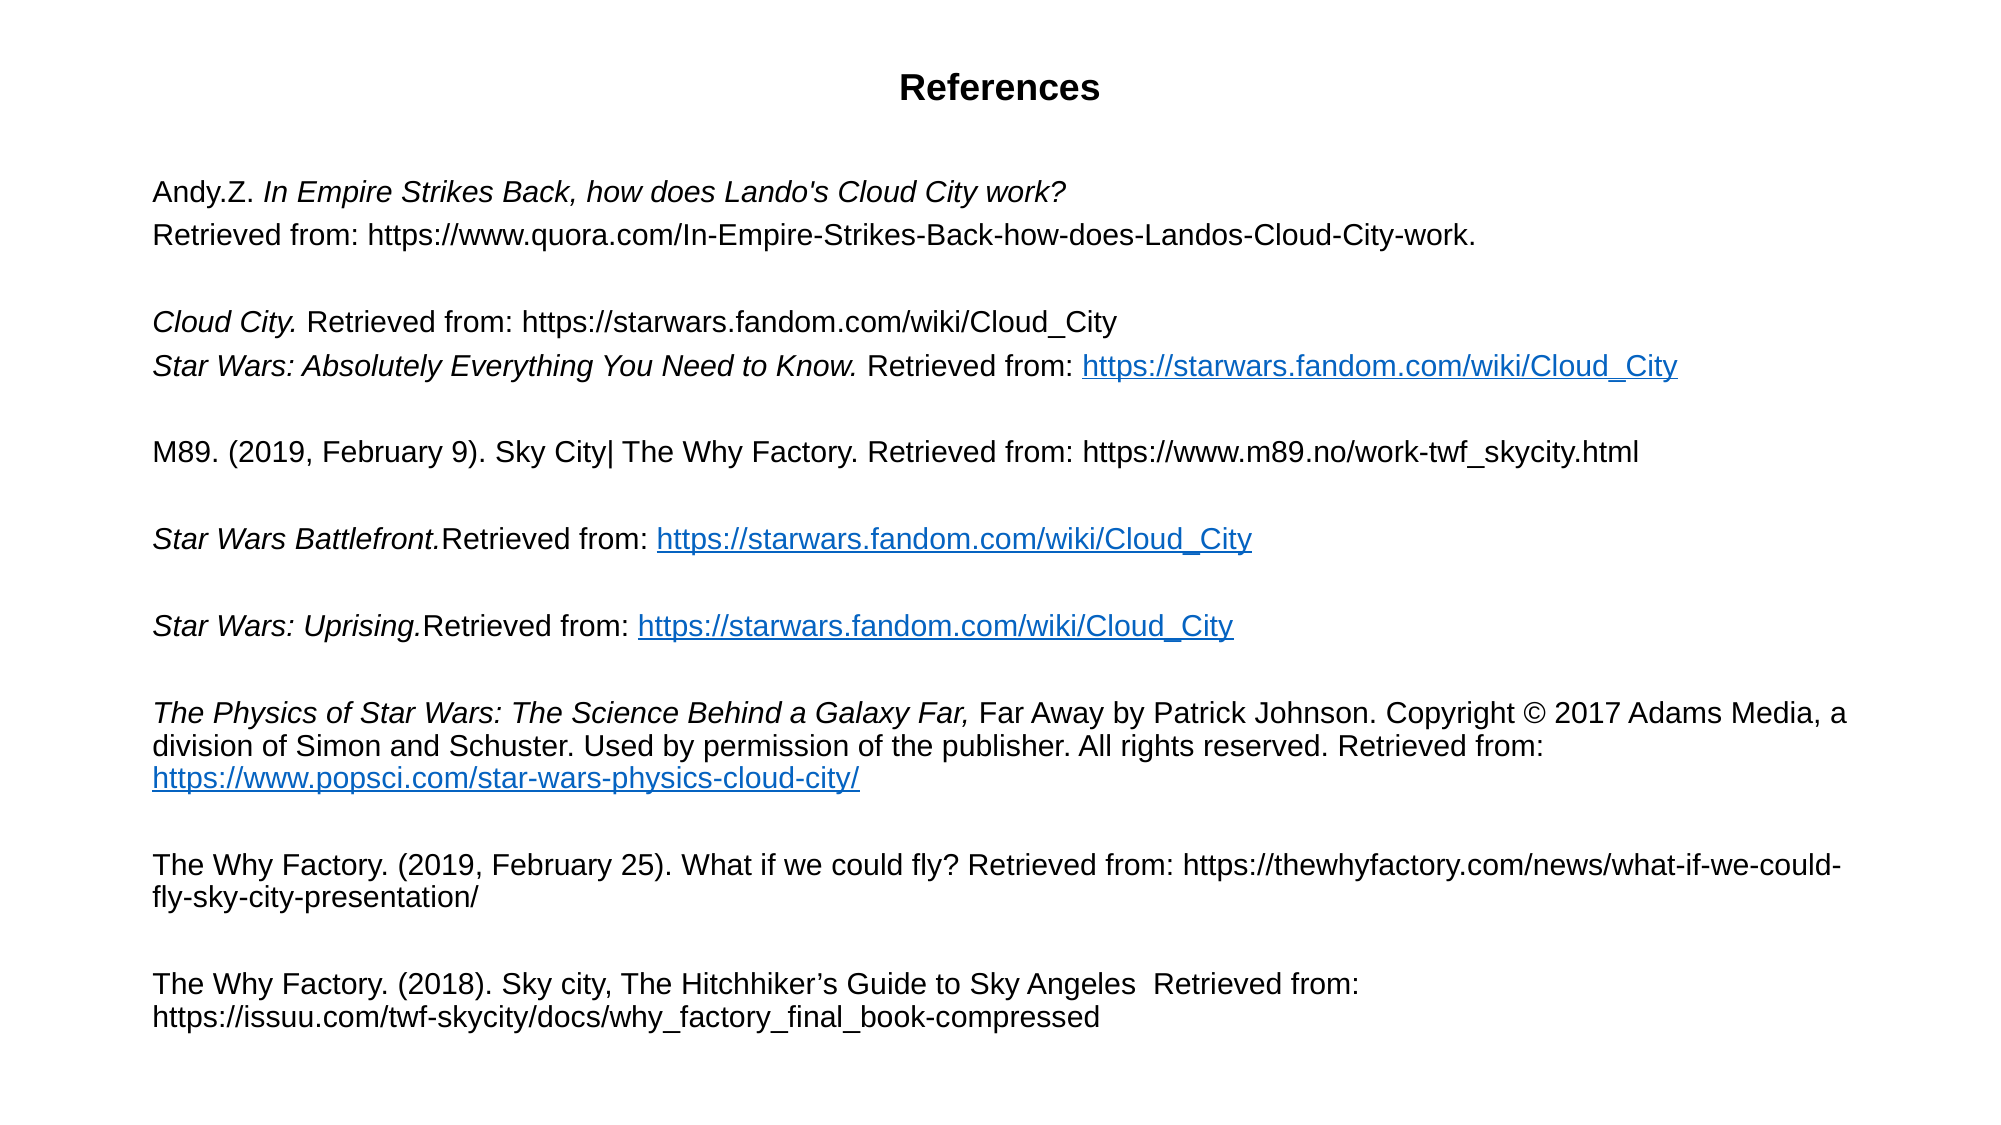

# References
Andy.Z. In Empire Strikes Back, how does Lando's Cloud City work?
Retrieved from: https://www.quora.com/In-Empire-Strikes-Back-how-does-Landos-Cloud-City-work.

Cloud City. Retrieved from: https://starwars.fandom.com/wiki/Cloud_City
Star Wars: Absolutely Everything You Need to Know. Retrieved from: https://starwars.fandom.com/wiki/Cloud_City

M89. (2019, February 9). Sky City| The Why Factory. Retrieved from: https://www.m89.no/work-twf_skycity.html

Star Wars Battlefront.Retrieved from: https://starwars.fandom.com/wiki/Cloud_City

Star Wars: Uprising.Retrieved from: https://starwars.fandom.com/wiki/Cloud_City

The Physics of Star Wars: The Science Behind a Galaxy Far, Far Away by Patrick Johnson. Copyright © 2017 Adams Media, a division of Simon and Schuster. Used by permission of the publisher. All rights reserved. Retrieved from: https://www.popsci.com/star-wars-physics-cloud-city/

The Why Factory. (2019, February 25). What if we could fly? Retrieved from: https://thewhyfactory.com/news/what-if-we-could-fly-sky-city-presentation/

The Why Factory. (2018). Sky city, The Hitchhiker’s Guide to Sky Angeles  Retrieved from: https://issuu.com/twf-skycity/docs/why_factory_final_book-compressed